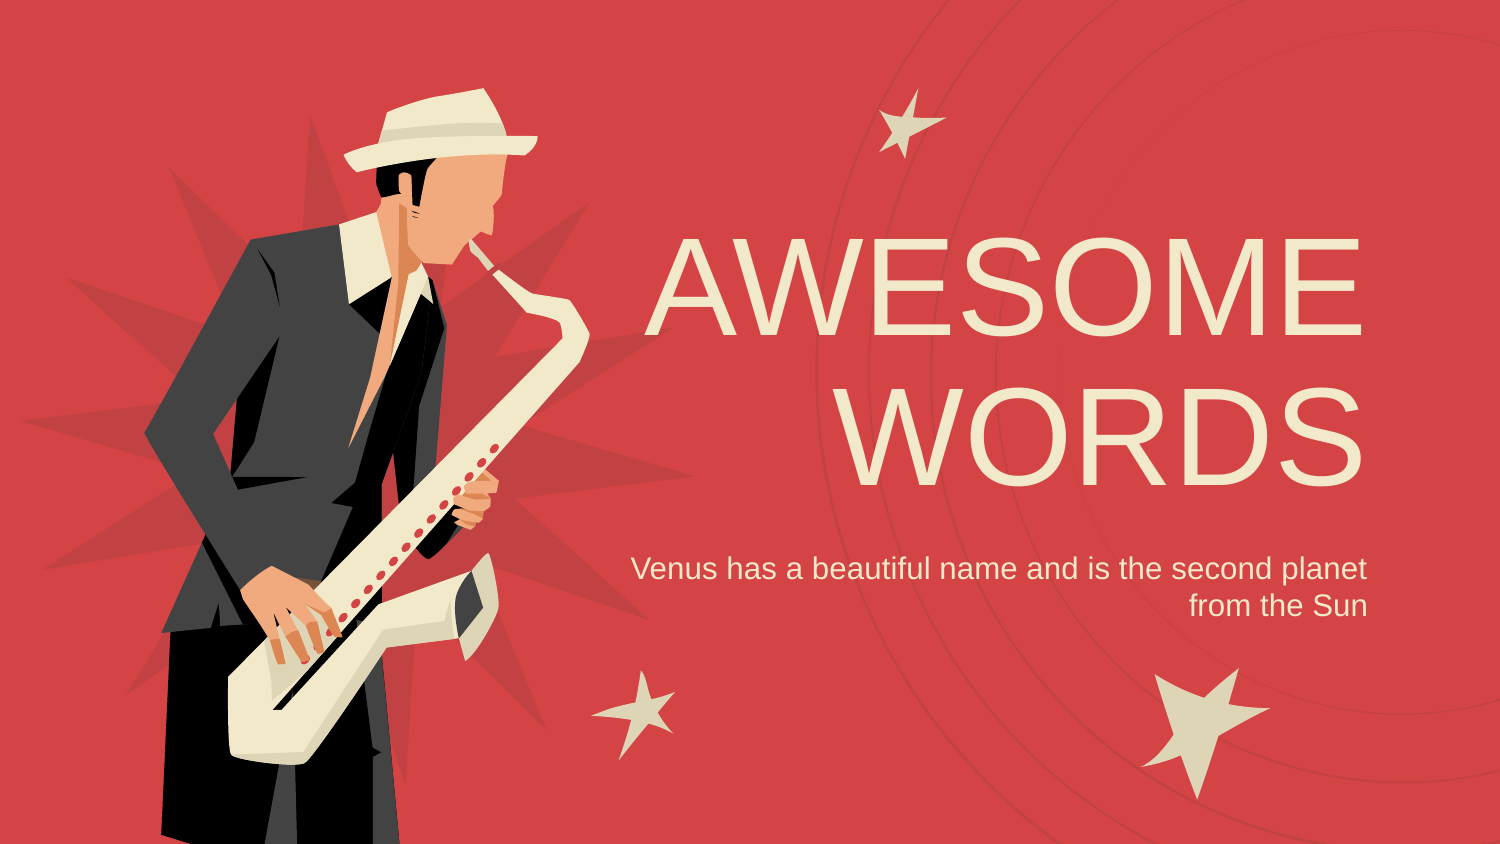

# AWESOME WORDS
Venus has a beautiful name and is the second planet from the Sun